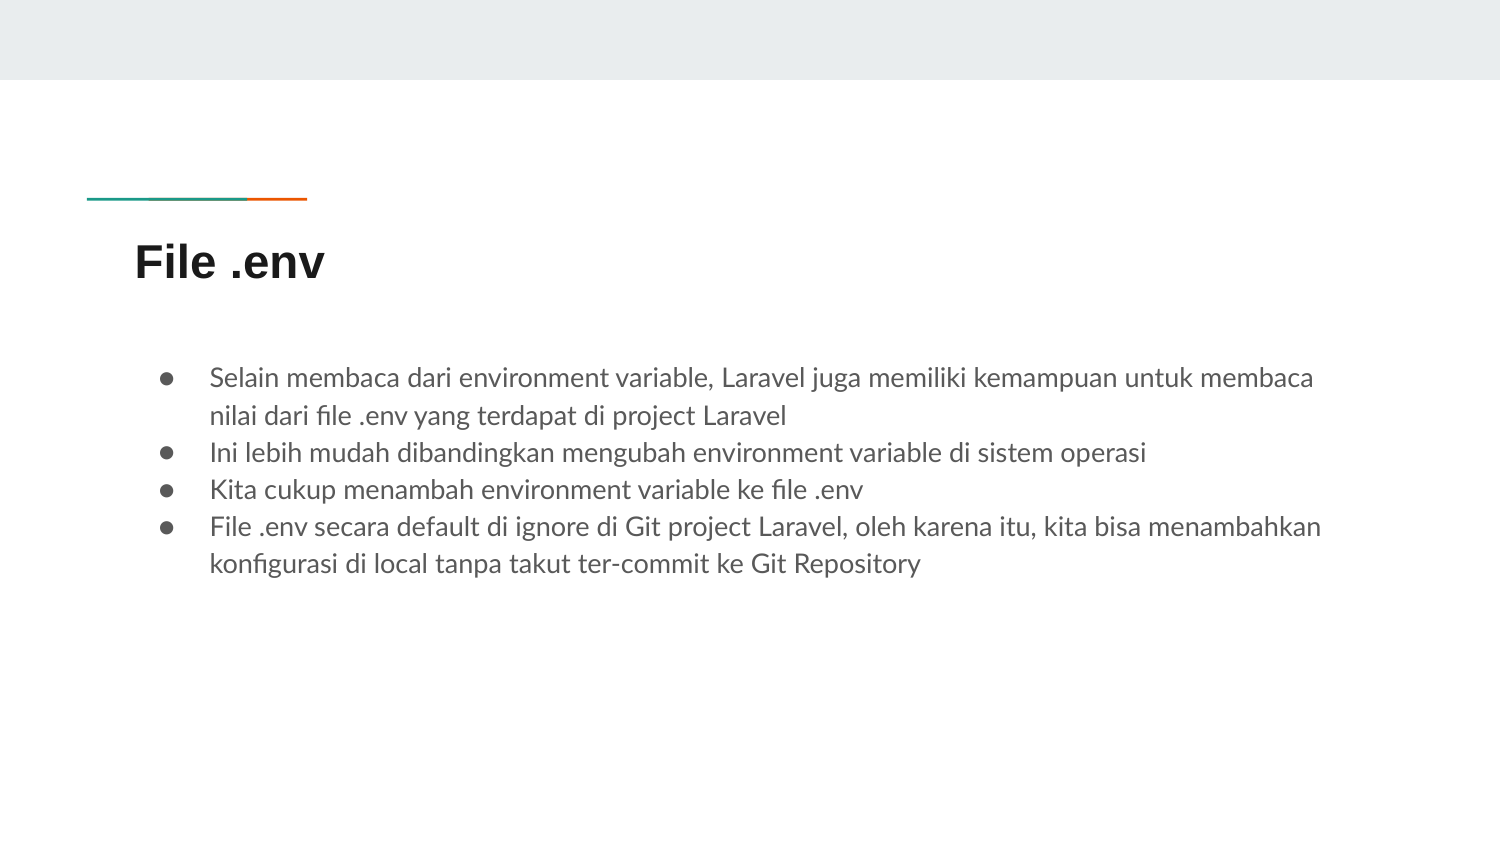

# File .env
Selain membaca dari environment variable, Laravel juga memiliki kemampuan untuk membaca nilai dari file .env yang terdapat di project Laravel
Ini lebih mudah dibandingkan mengubah environment variable di sistem operasi
Kita cukup menambah environment variable ke file .env
File .env secara default di ignore di Git project Laravel, oleh karena itu, kita bisa menambahkan konfigurasi di local tanpa takut ter-commit ke Git Repository